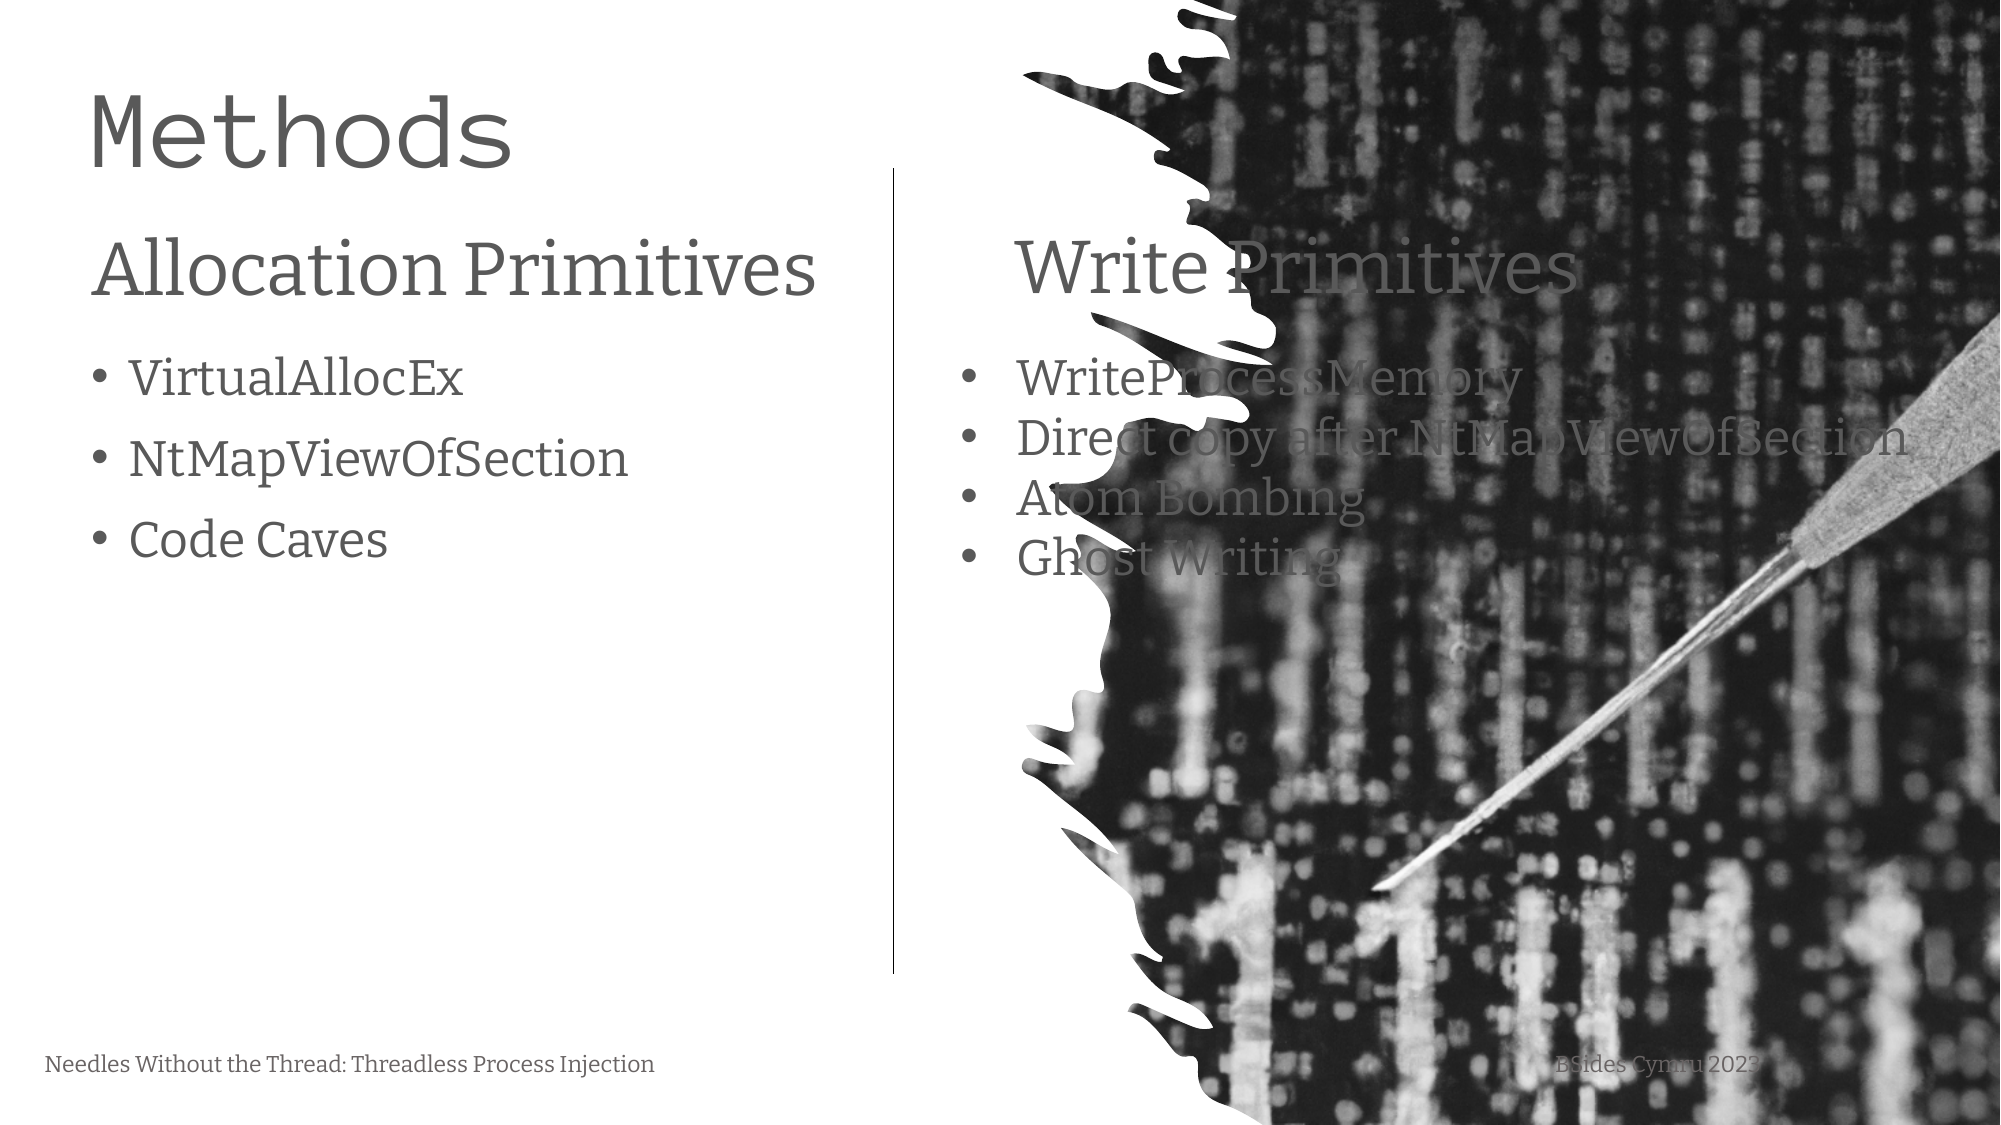

Methods
Allocation Primitives
Write Primitives
VirtualAllocEx
NtMapViewOfSection
Code Caves

WriteProcessMemory
Direct copy after NtMapViewOfSection
Atom Bombing
Ghost Writing